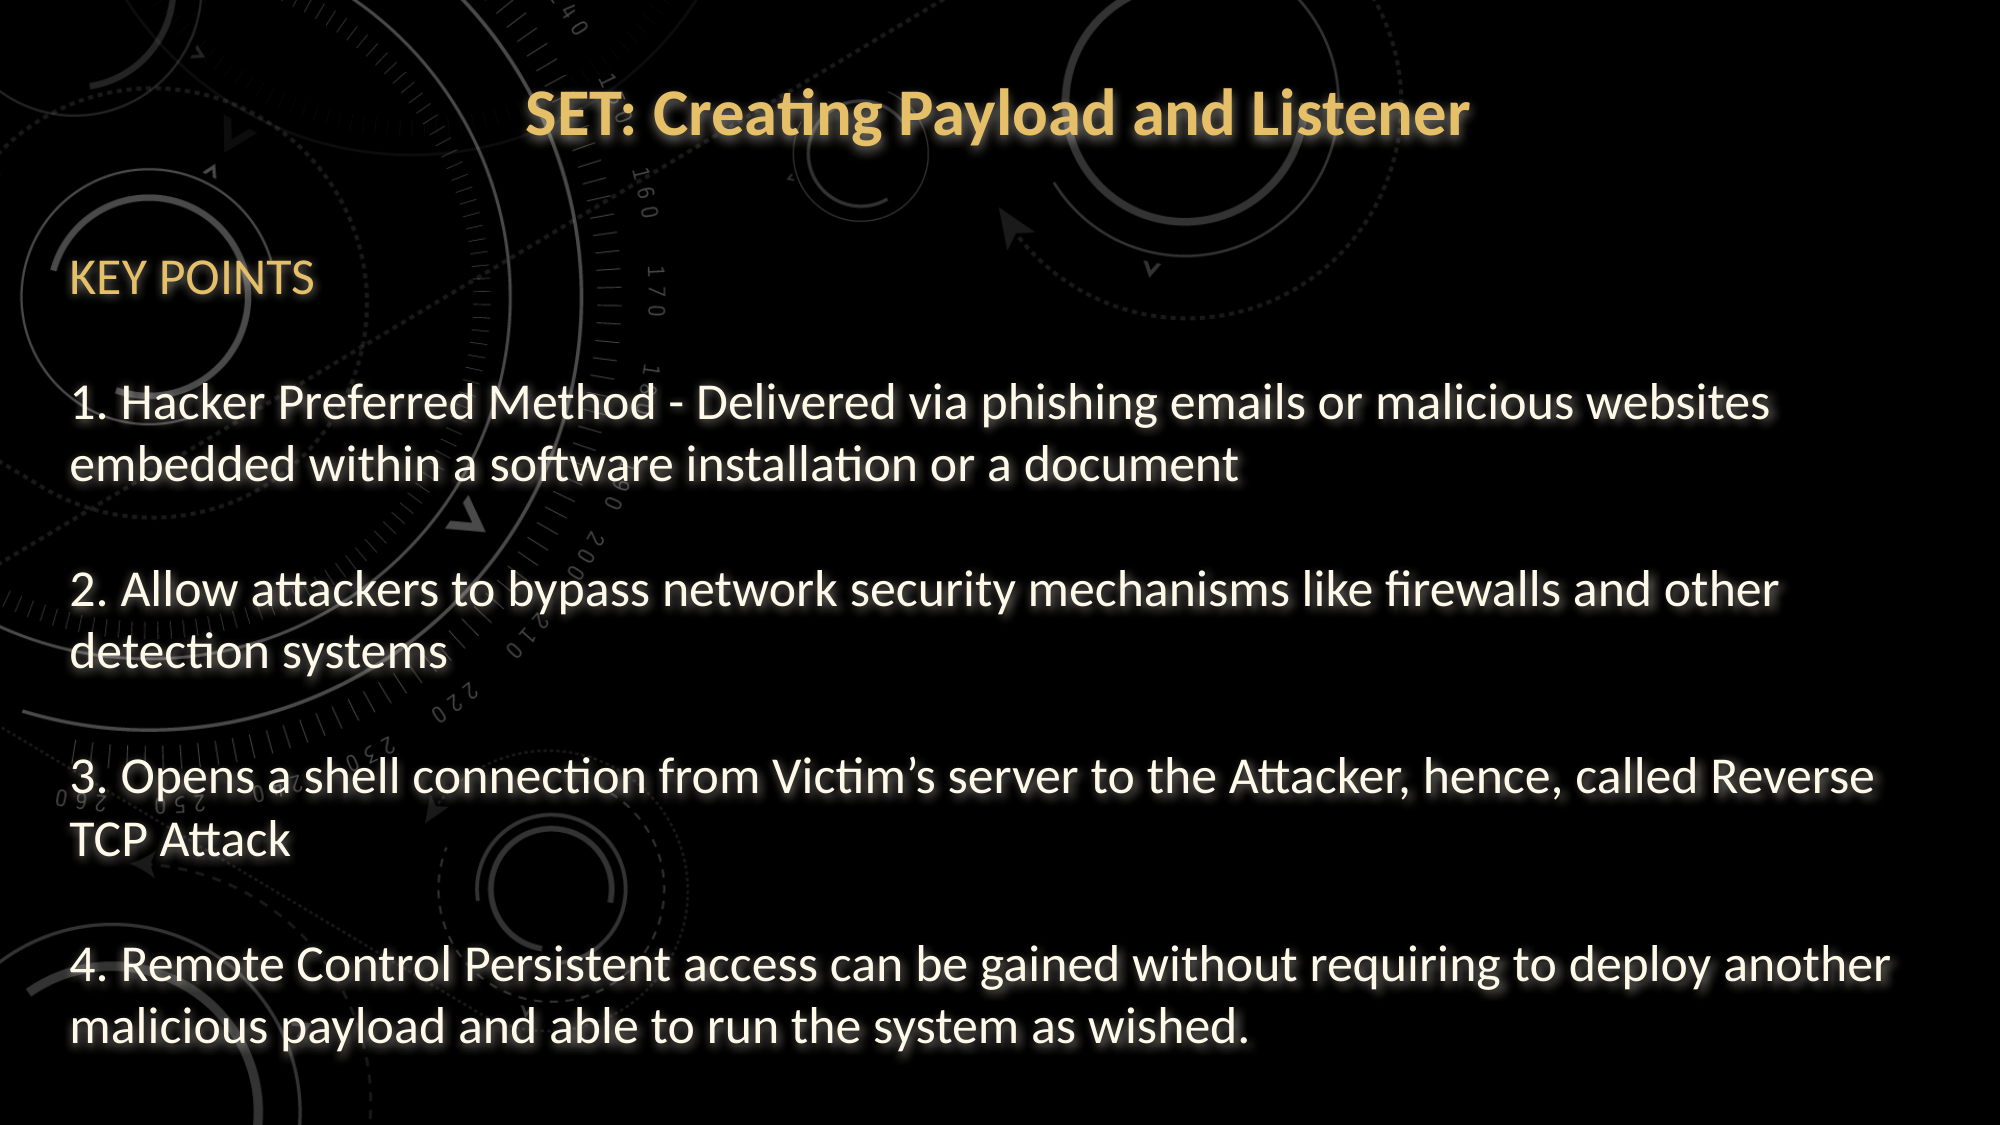

# SET: Creating Payload and Listener
KEY POINTS

1. Hacker Preferred Method - Delivered via phishing emails or malicious websites embedded within a software installation or a document

2. Allow attackers to bypass network security mechanisms like firewalls and other detection systems

3. Opens a shell connection from Victim’s server to the Attacker, hence, called Reverse TCP Attack

4. Remote Control Persistent access can be gained without requiring to deploy another malicious payload and able to run the system as wished.